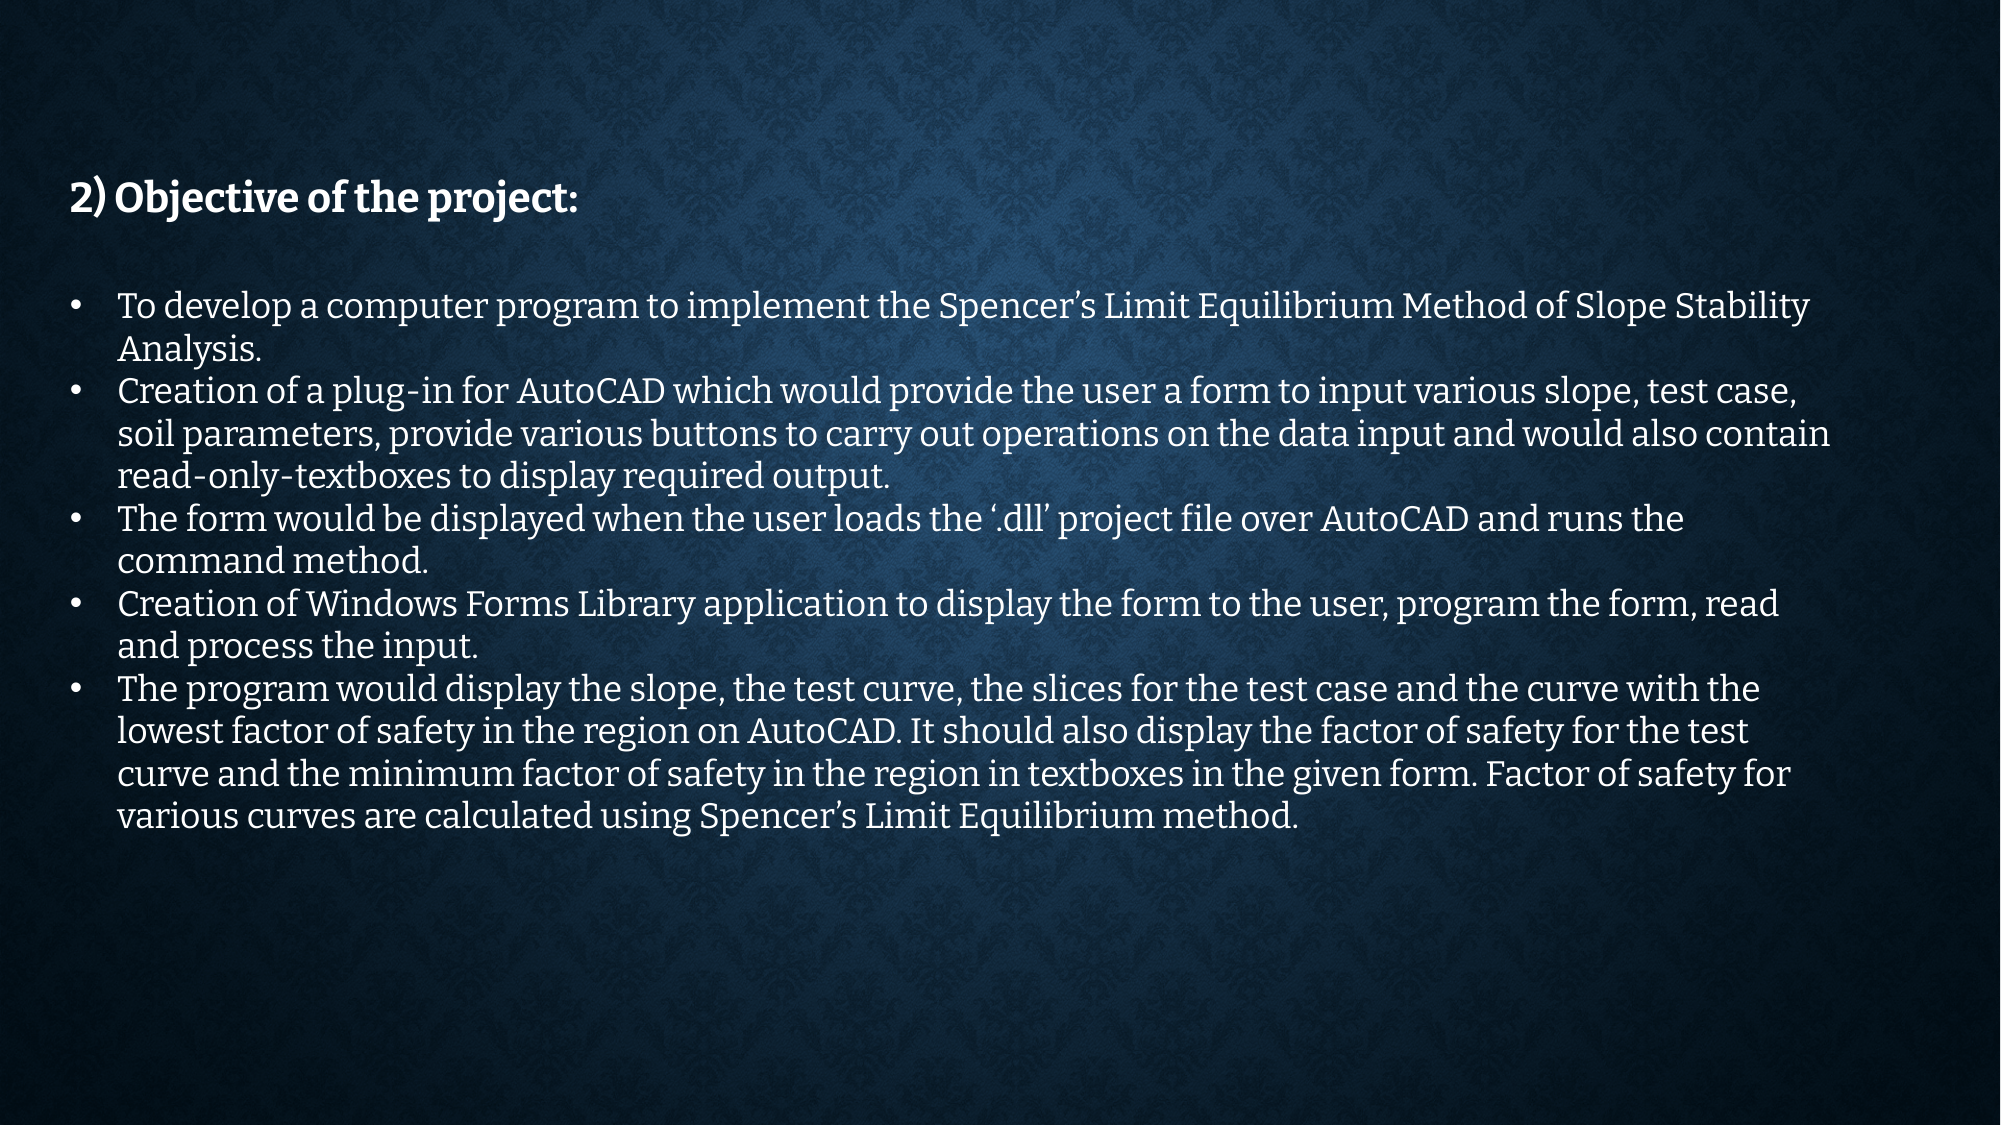

2) Objective of the project:
To develop a computer program to implement the Spencer’s Limit Equilibrium Method of Slope Stability Analysis.
Creation of a plug-in for AutoCAD which would provide the user a form to input various slope, test case, soil parameters, provide various buttons to carry out operations on the data input and would also contain read-only-textboxes to display required output.
The form would be displayed when the user loads the ‘.dll’ project file over AutoCAD and runs the command method.
Creation of Windows Forms Library application to display the form to the user, program the form, read and process the input.
The program would display the slope, the test curve, the slices for the test case and the curve with the lowest factor of safety in the region on AutoCAD. It should also display the factor of safety for the test curve and the minimum factor of safety in the region in textboxes in the given form. Factor of safety for various curves are calculated using Spencer’s Limit Equilibrium method.